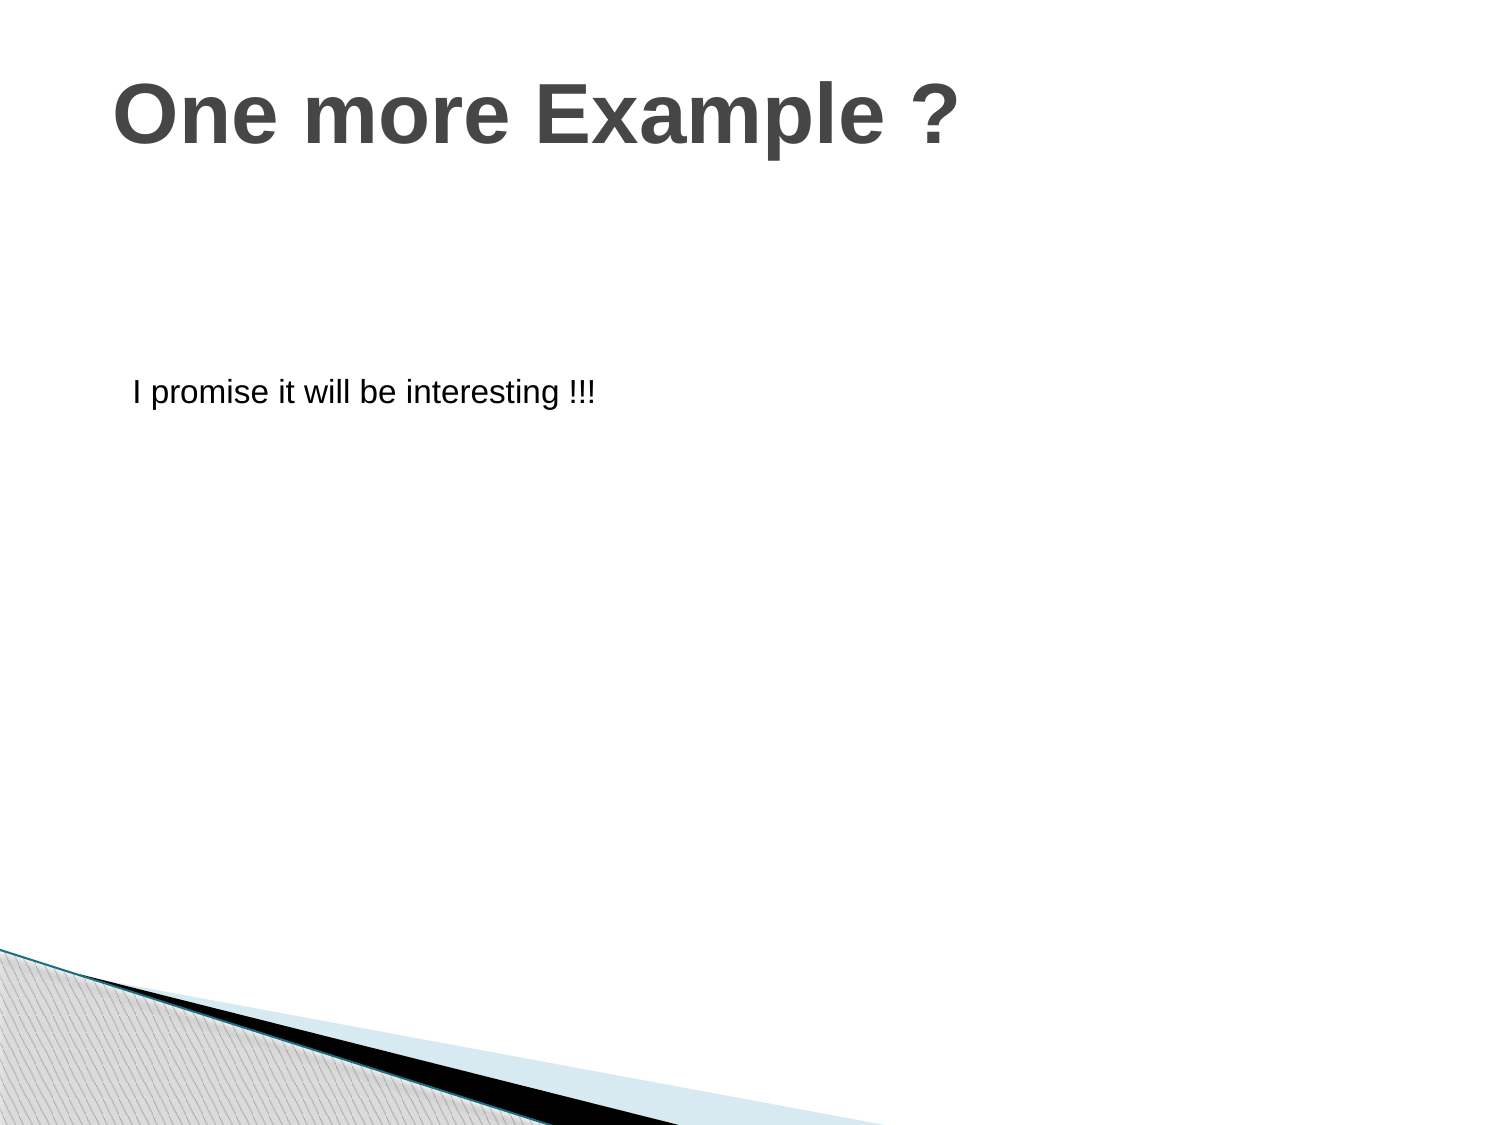

# One more Example ?

I promise it will be interesting !!!